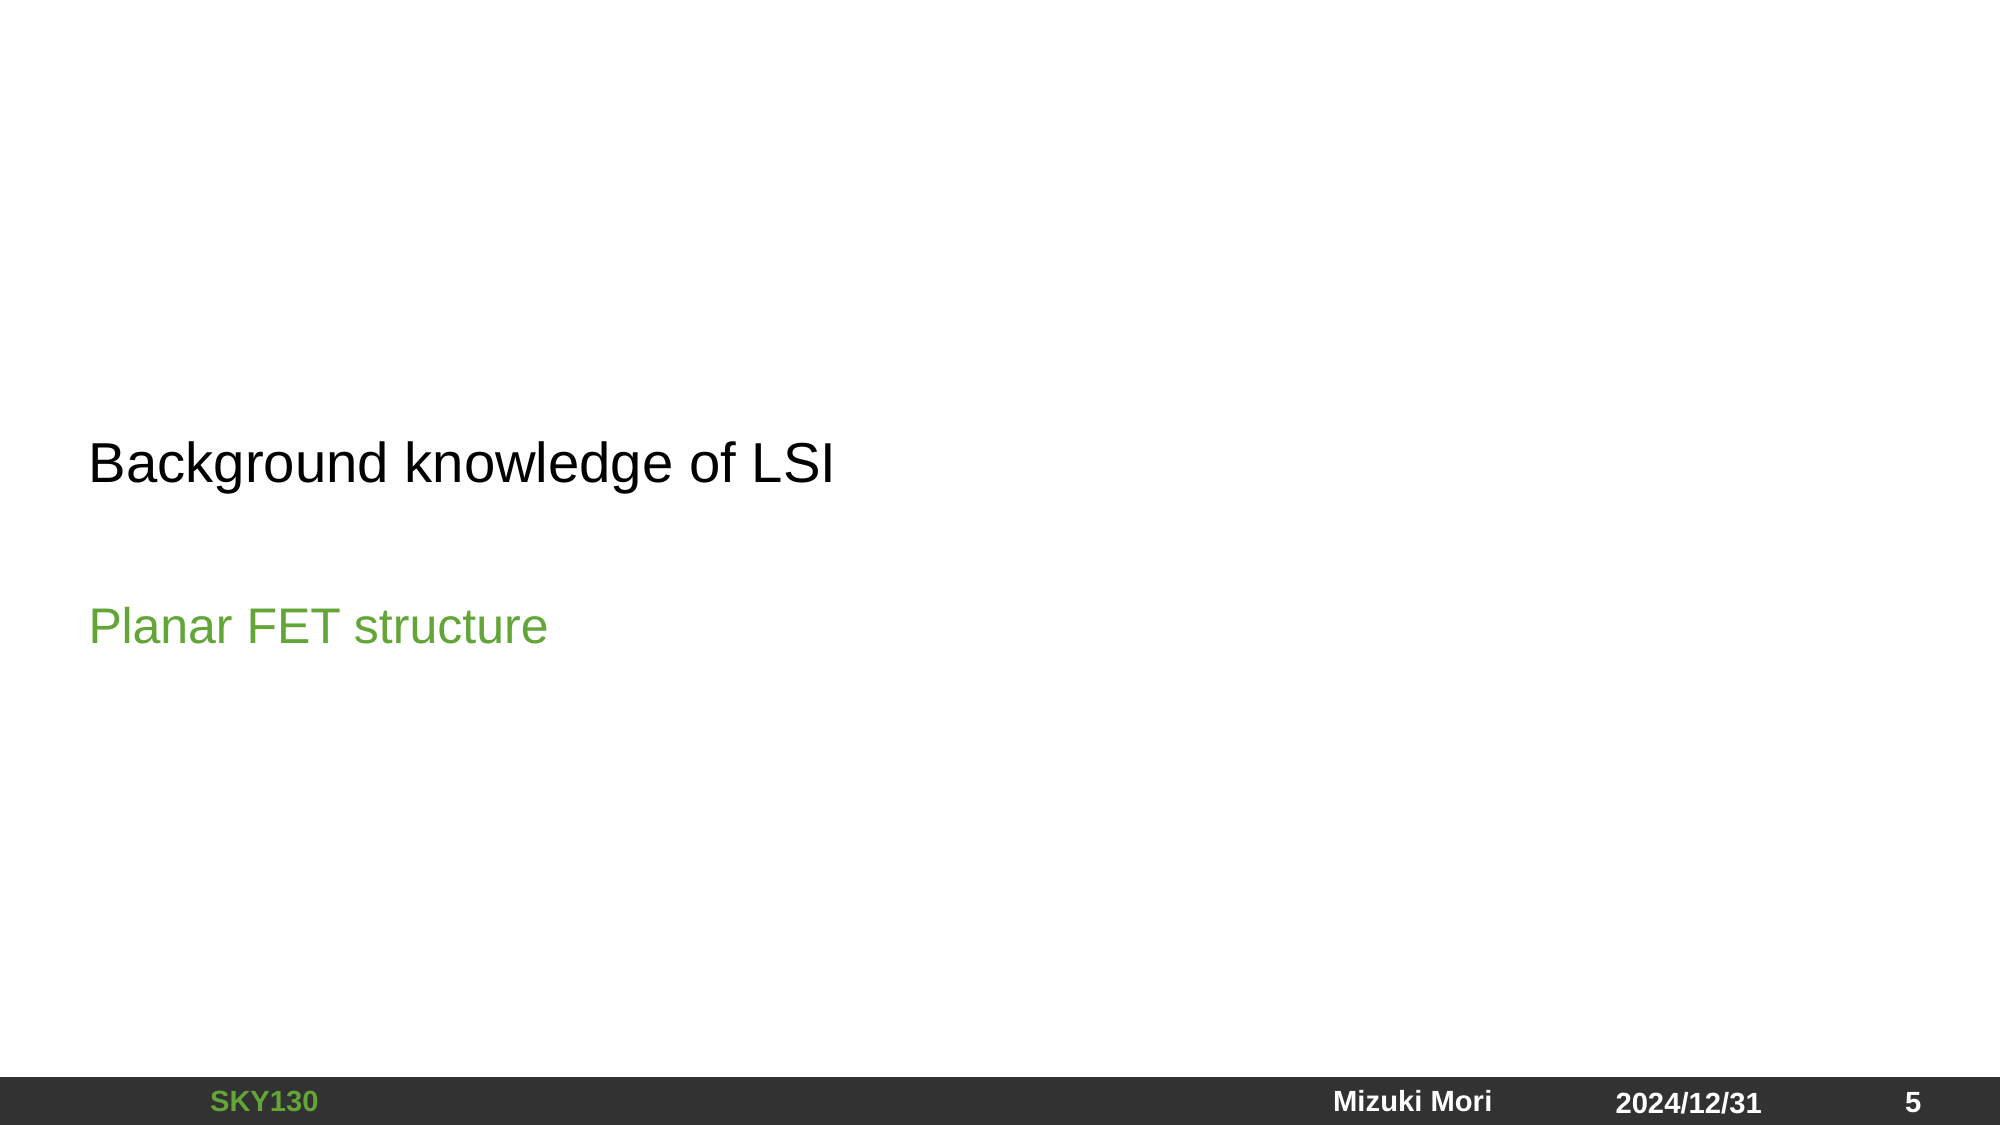

# Background knowledge of LSI
Planar FET structure
5
2024/12/31